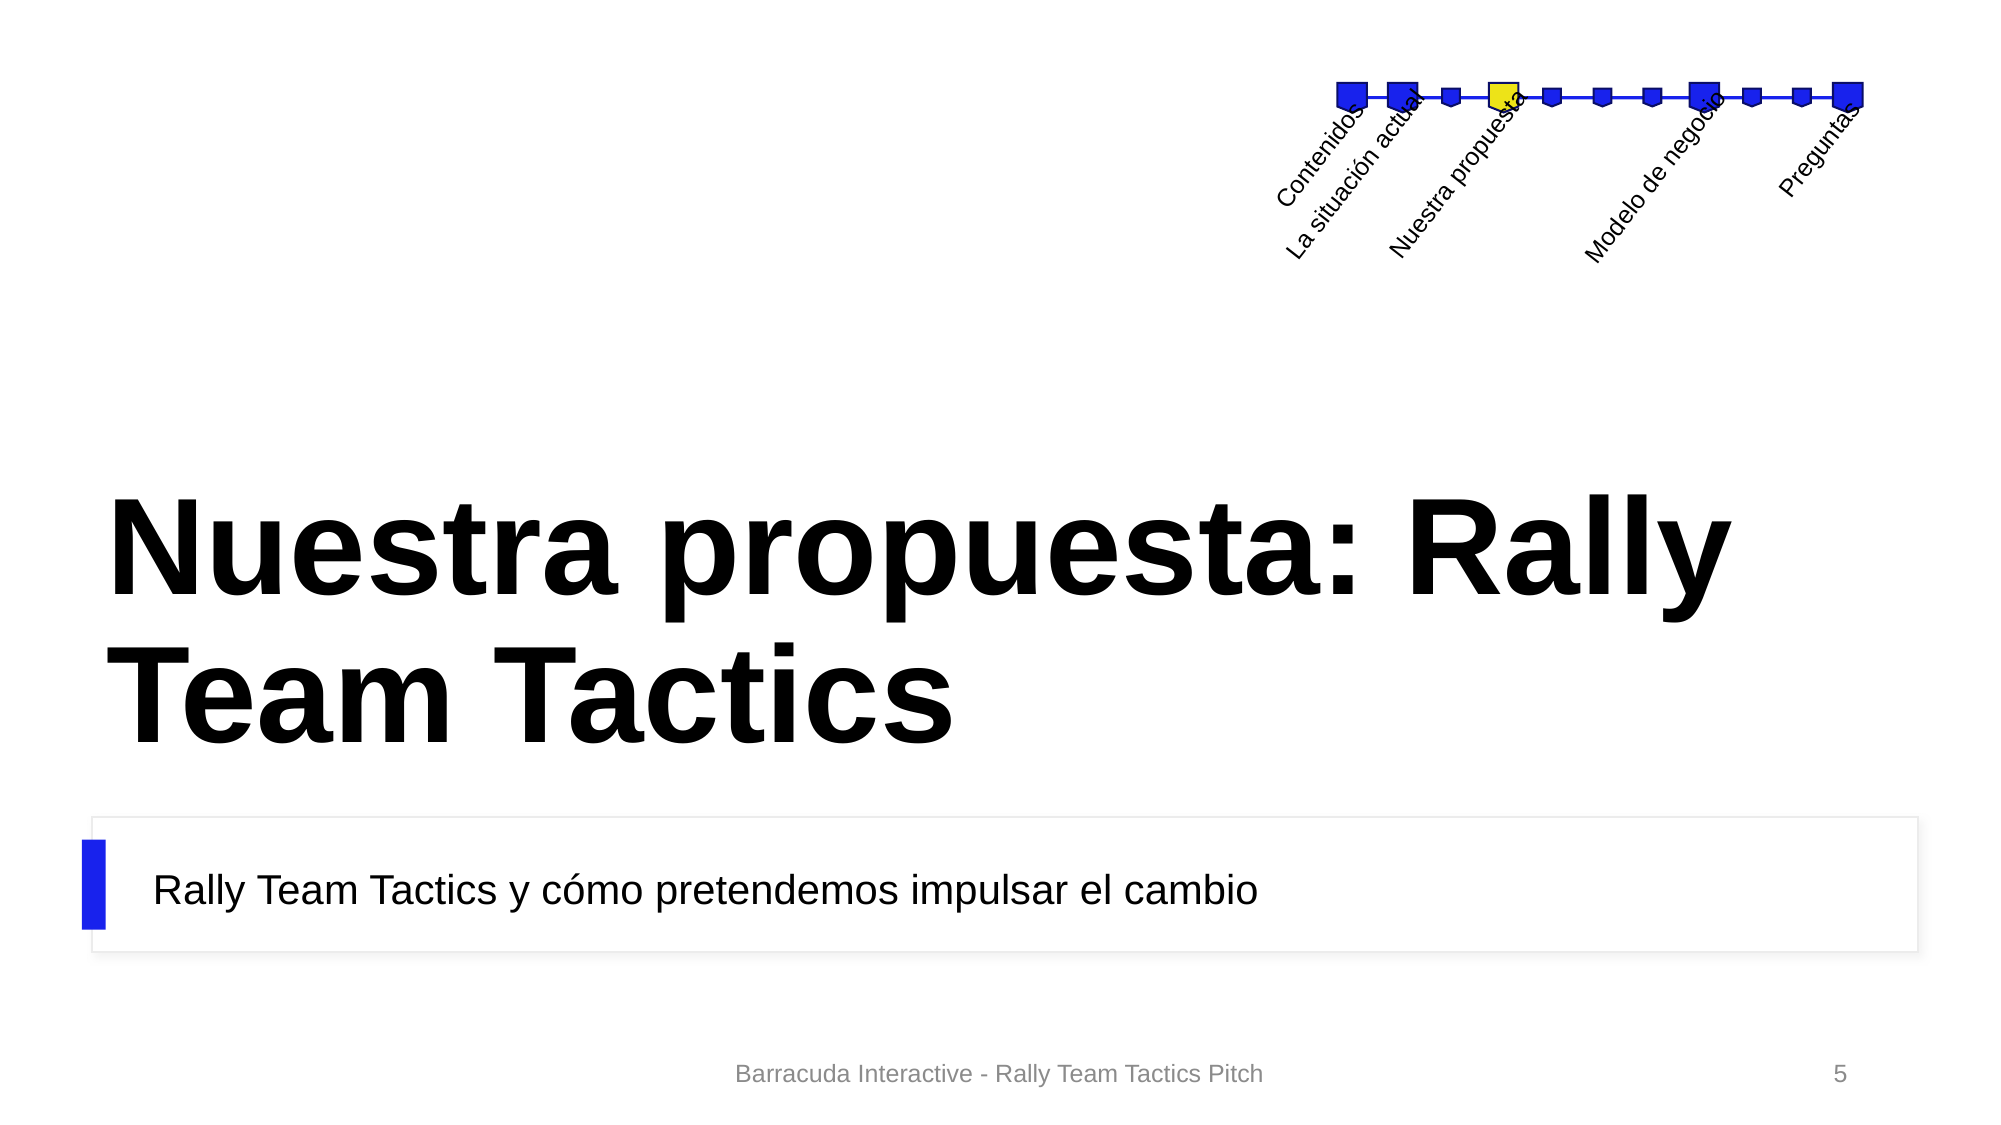

# Nuestra propuesta: Rally Team Tactics
Preguntas
Contenidos
Nuestra propuesta
La situación actual
Modelo de negocio
Rally Team Tactics y cómo pretendemos impulsar el cambio
Barracuda Interactive - Rally Team Tactics Pitch
5